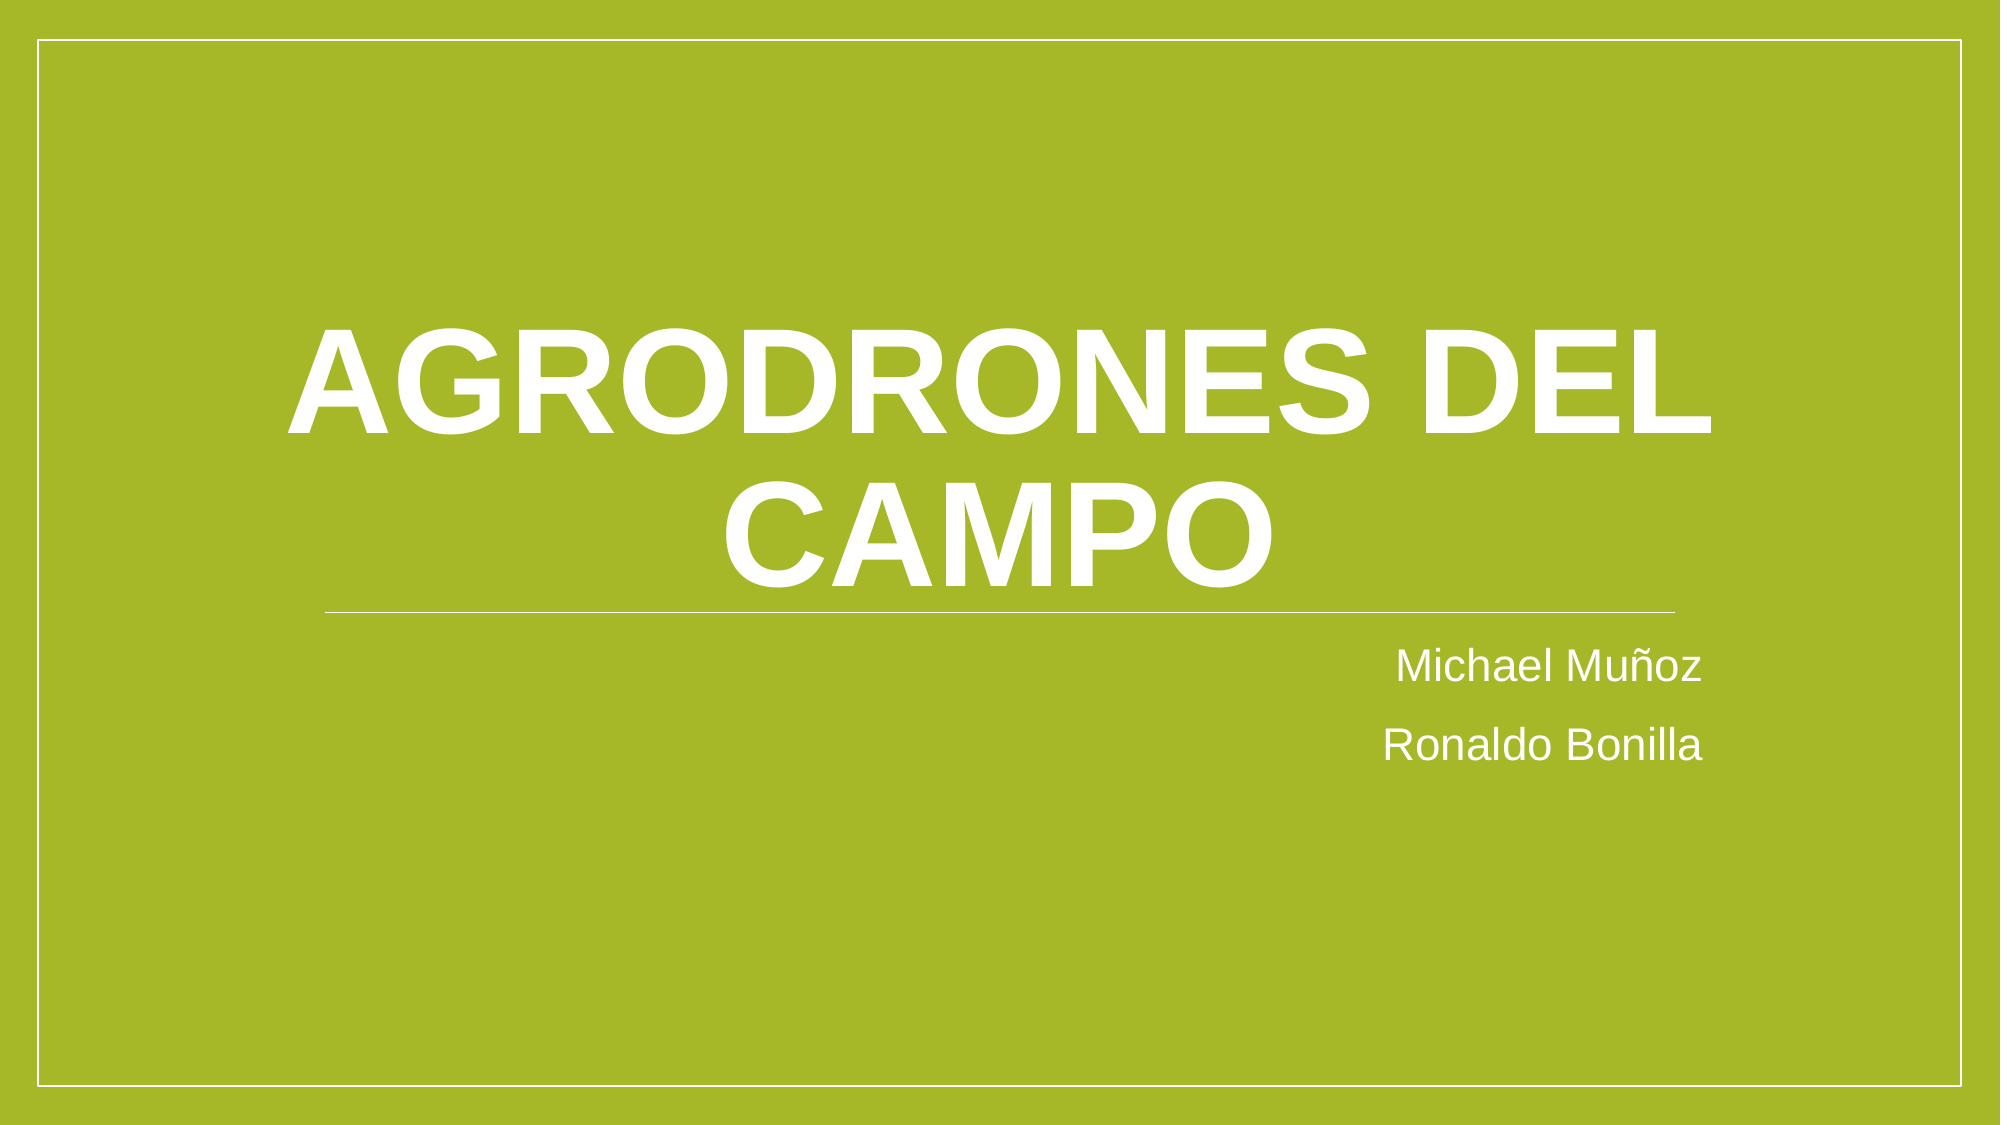

# AGRODRONES DEL CAMPO
Michael Muñoz
Ronaldo Bonilla